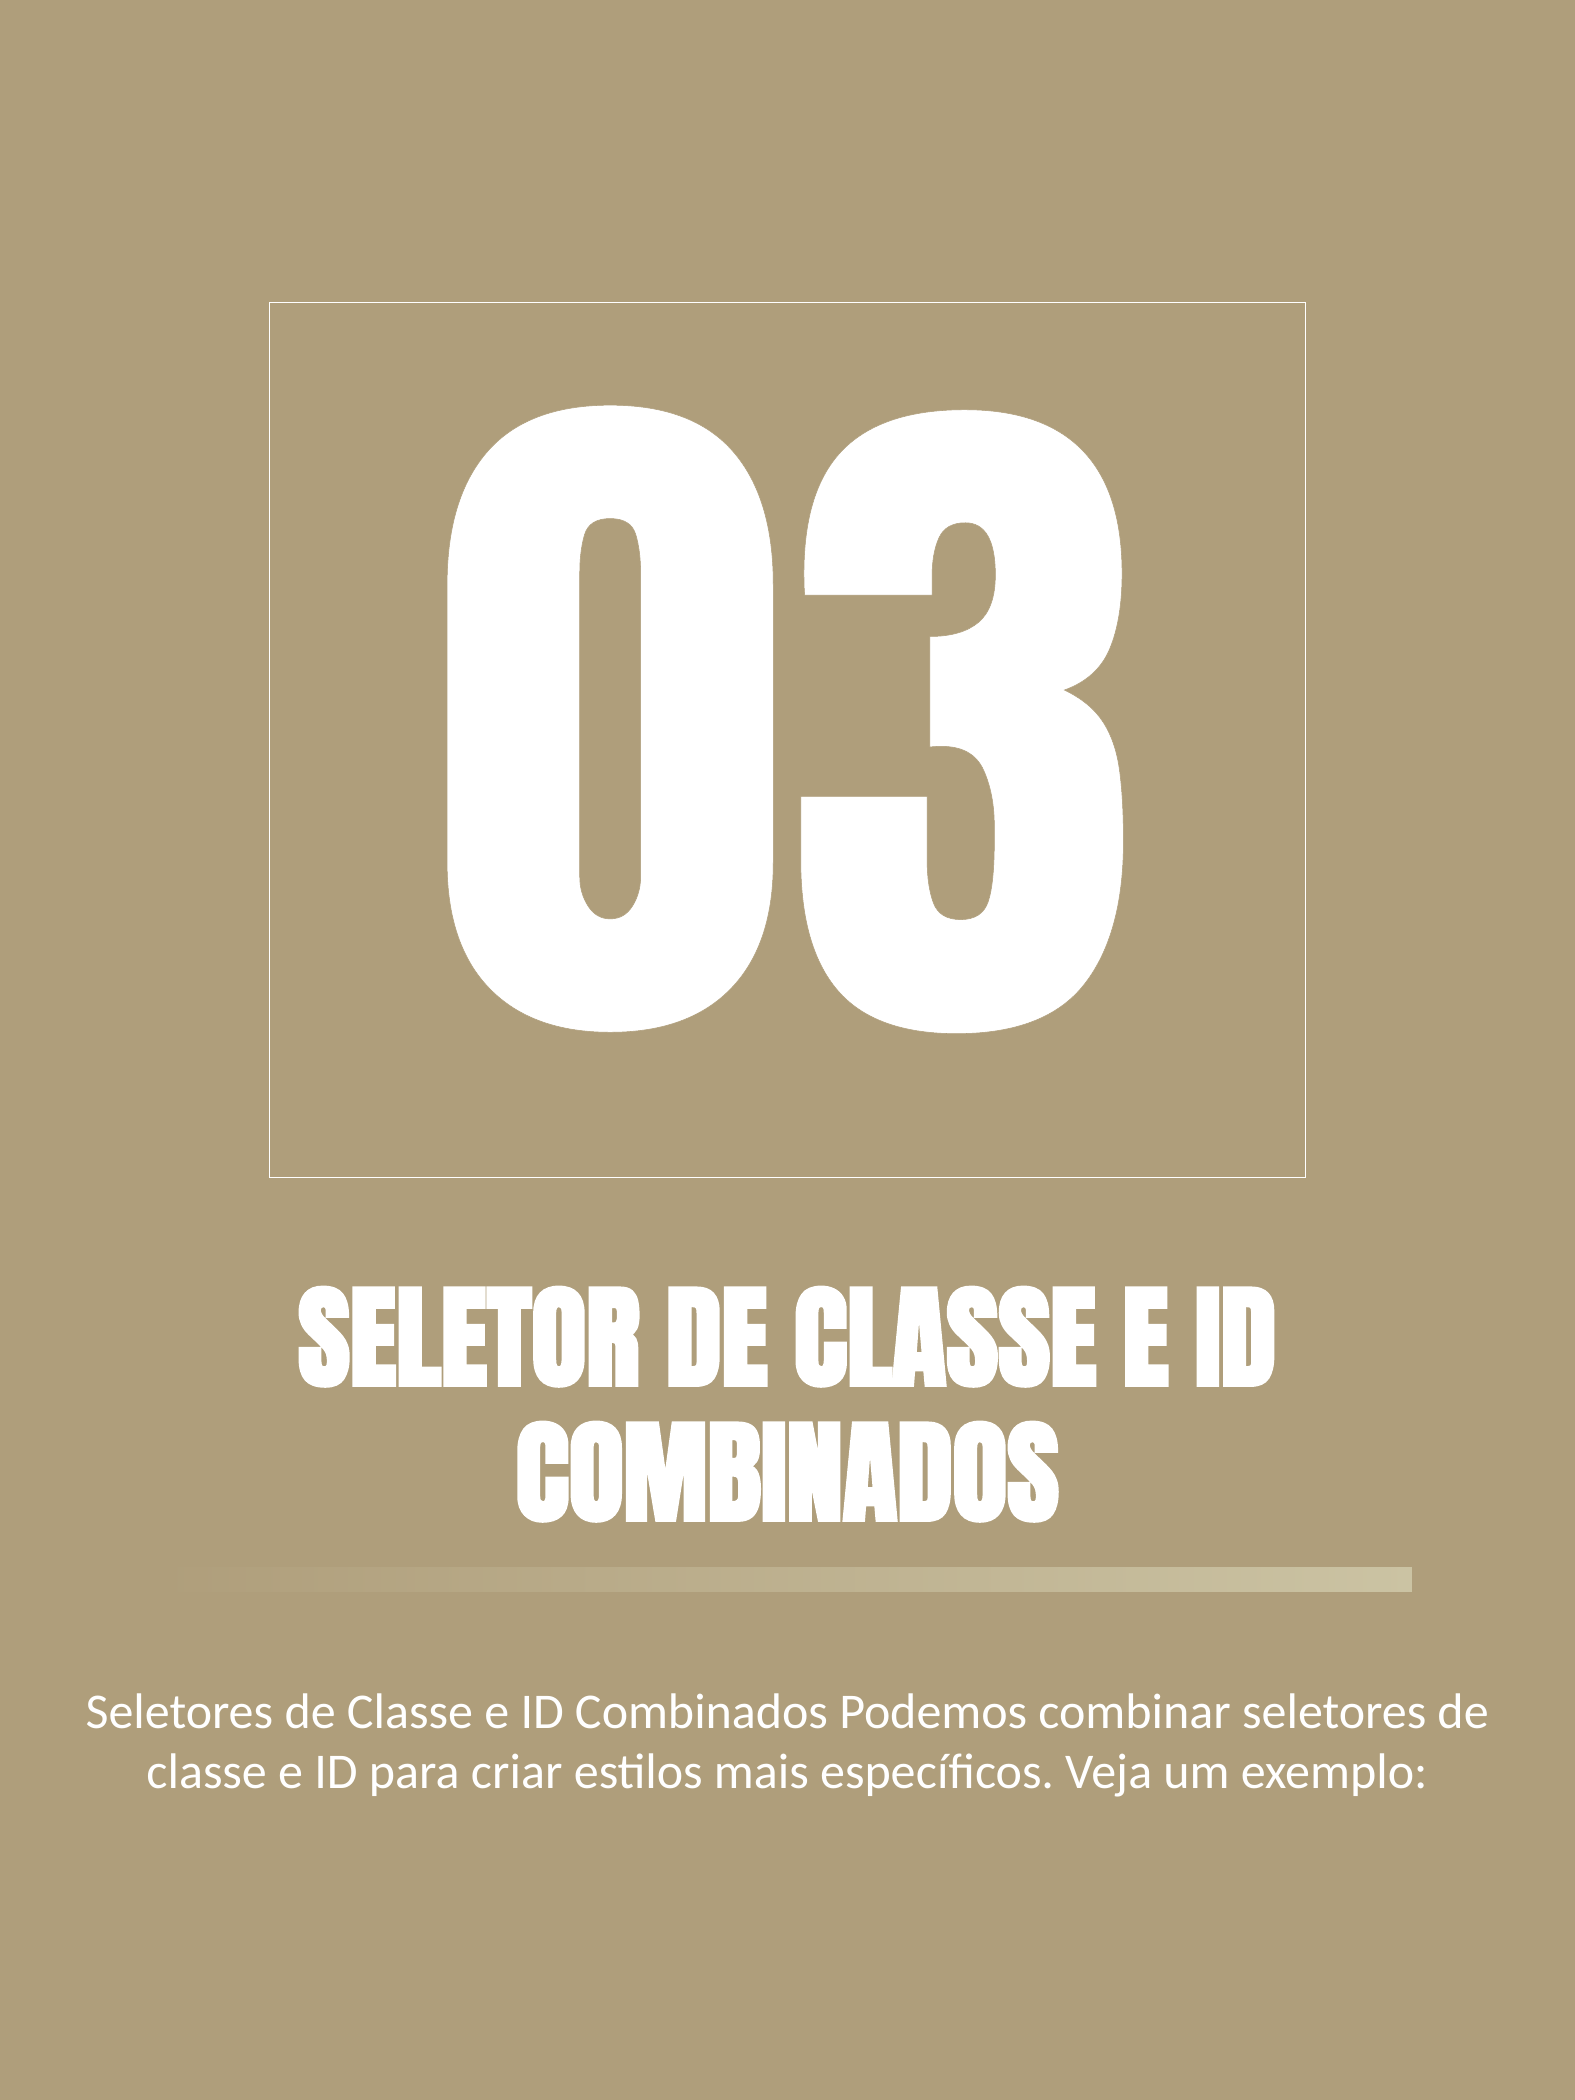

03
SELETOR DE CLASSE E ID COMBINADOS

Seletores de Classe e ID Combinados Podemos combinar seletores de classe e ID para criar estilos mais específicos. Veja um exemplo:
SELETORES CSS- JULIANA ROCHA
7